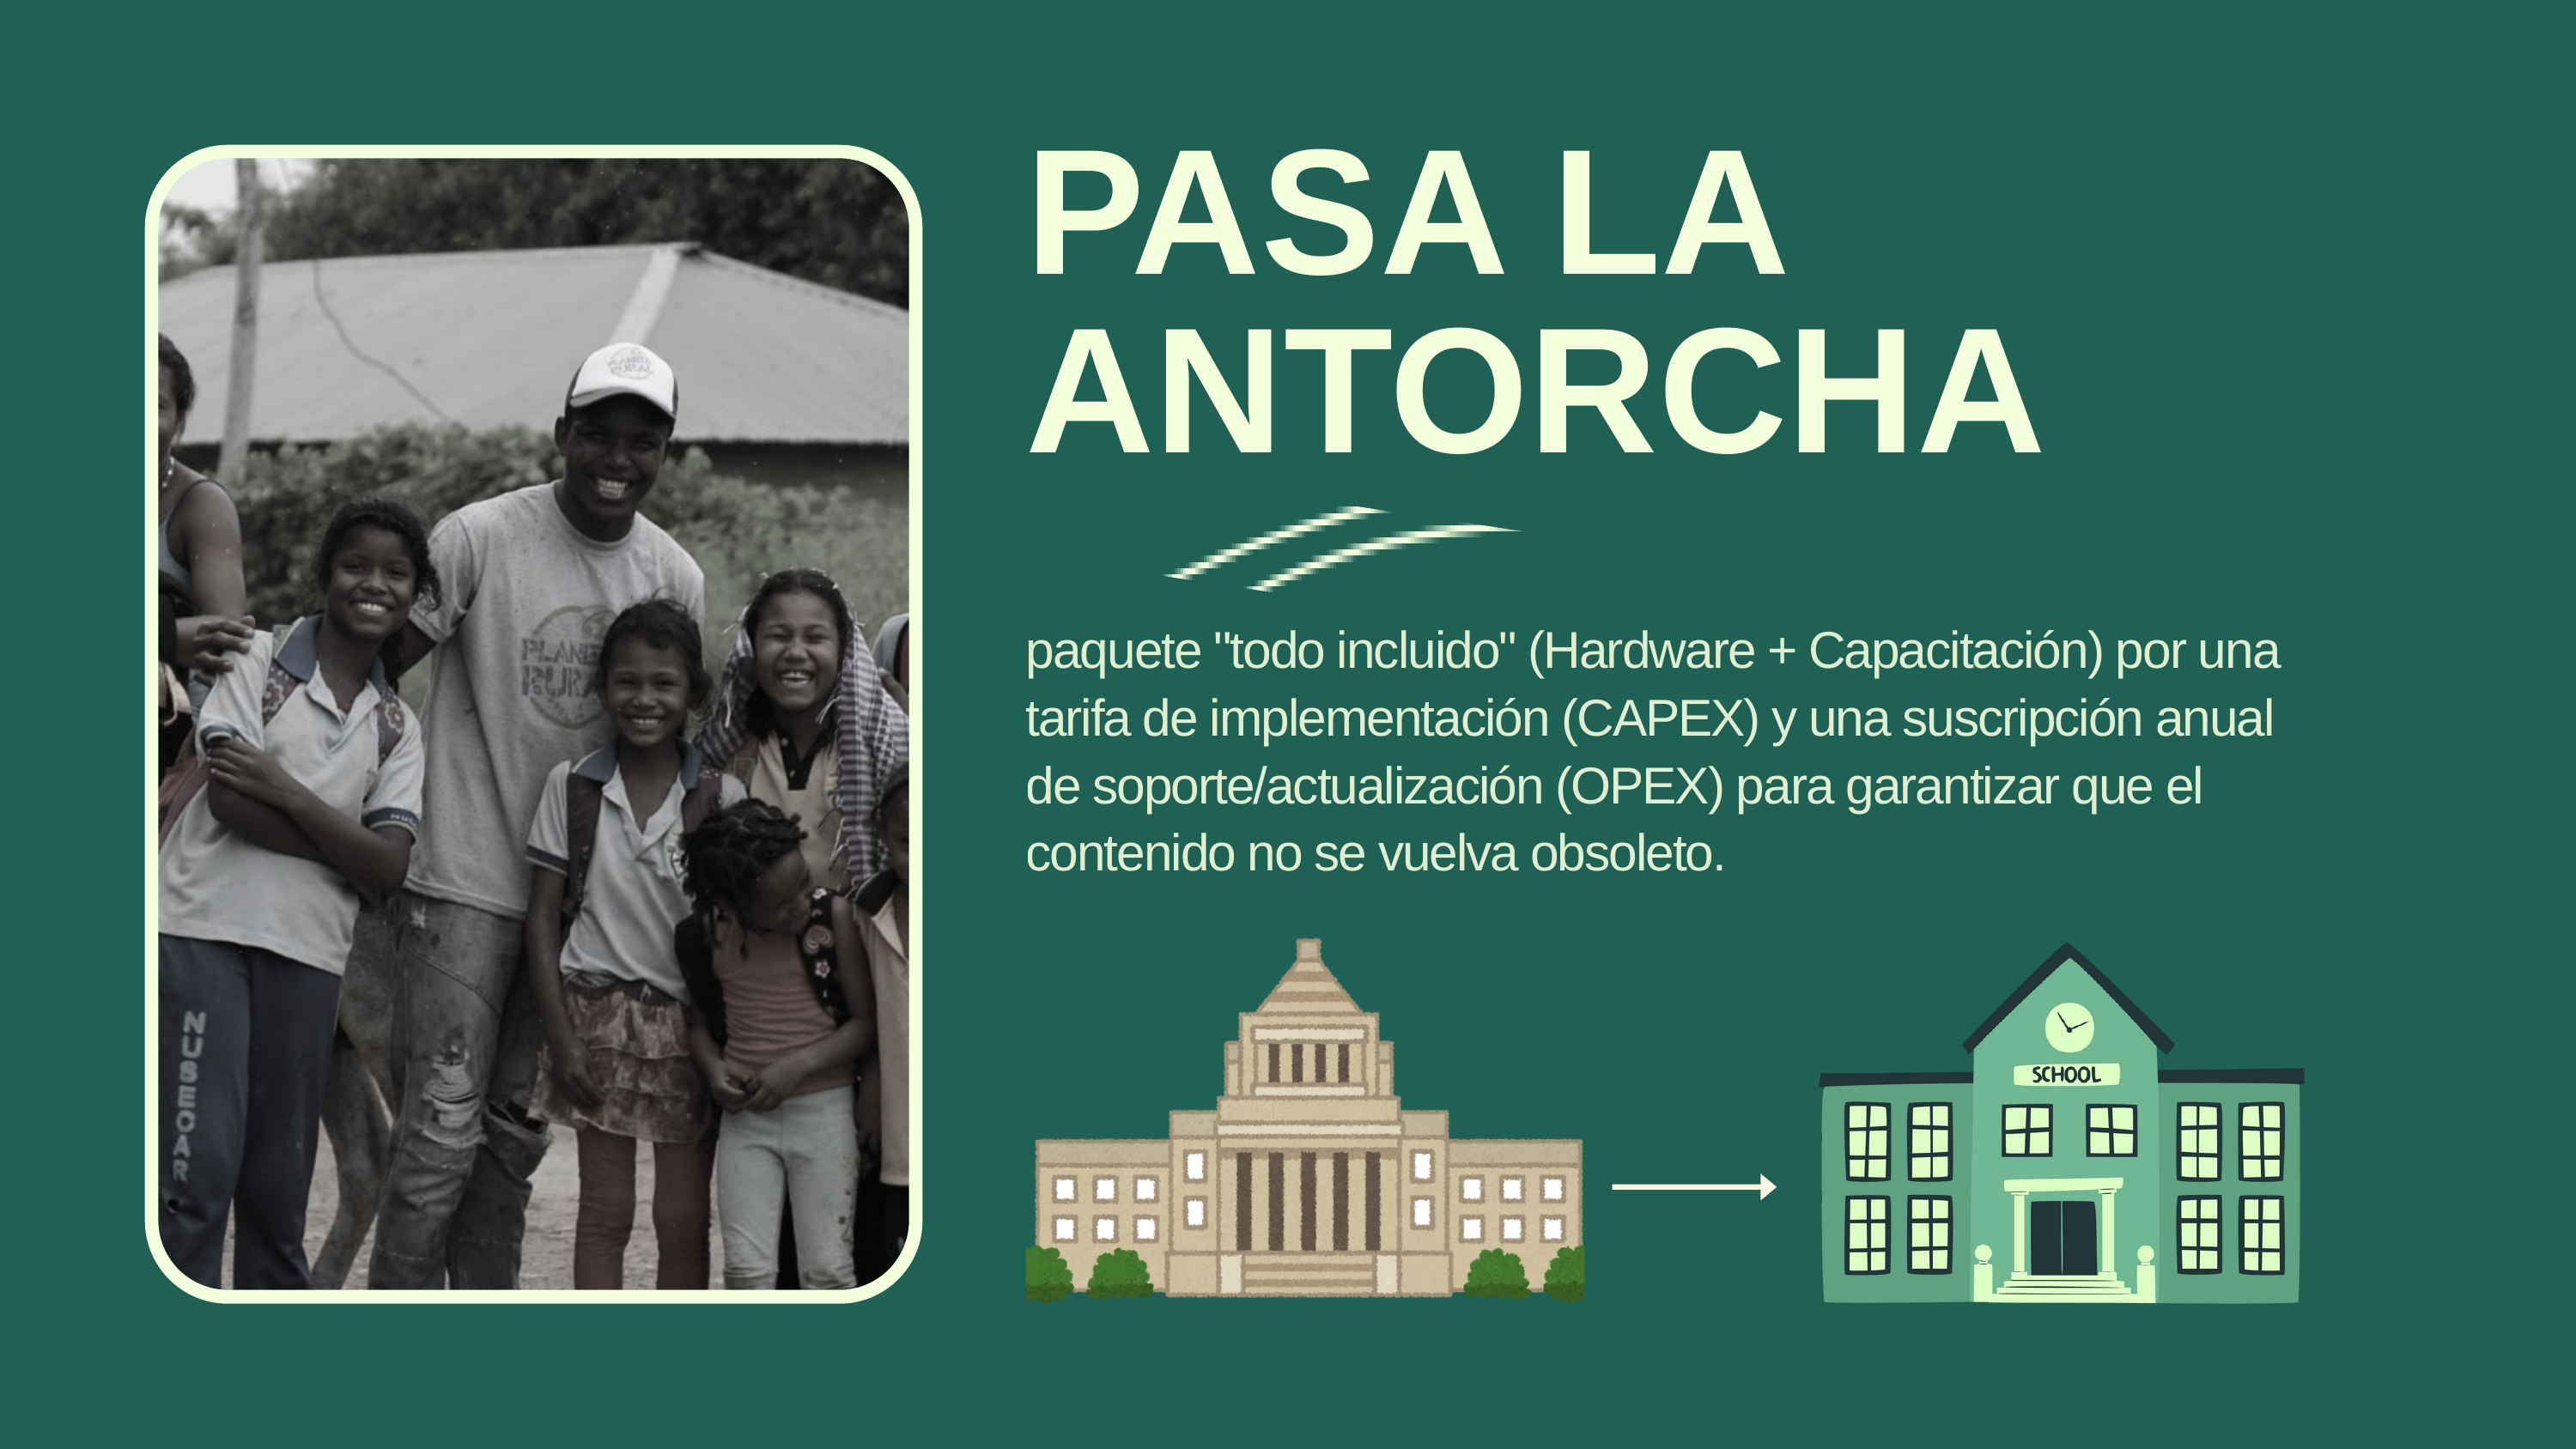

PASA LA ANTORCHA

paquete "todo incluido" (Hardware + Capacitación) por una tarifa de implementación (CAPEX) y una suscripción anual de soporte/actualización (OPEX) para garantizar que el contenido no se vuelva obsoleto.